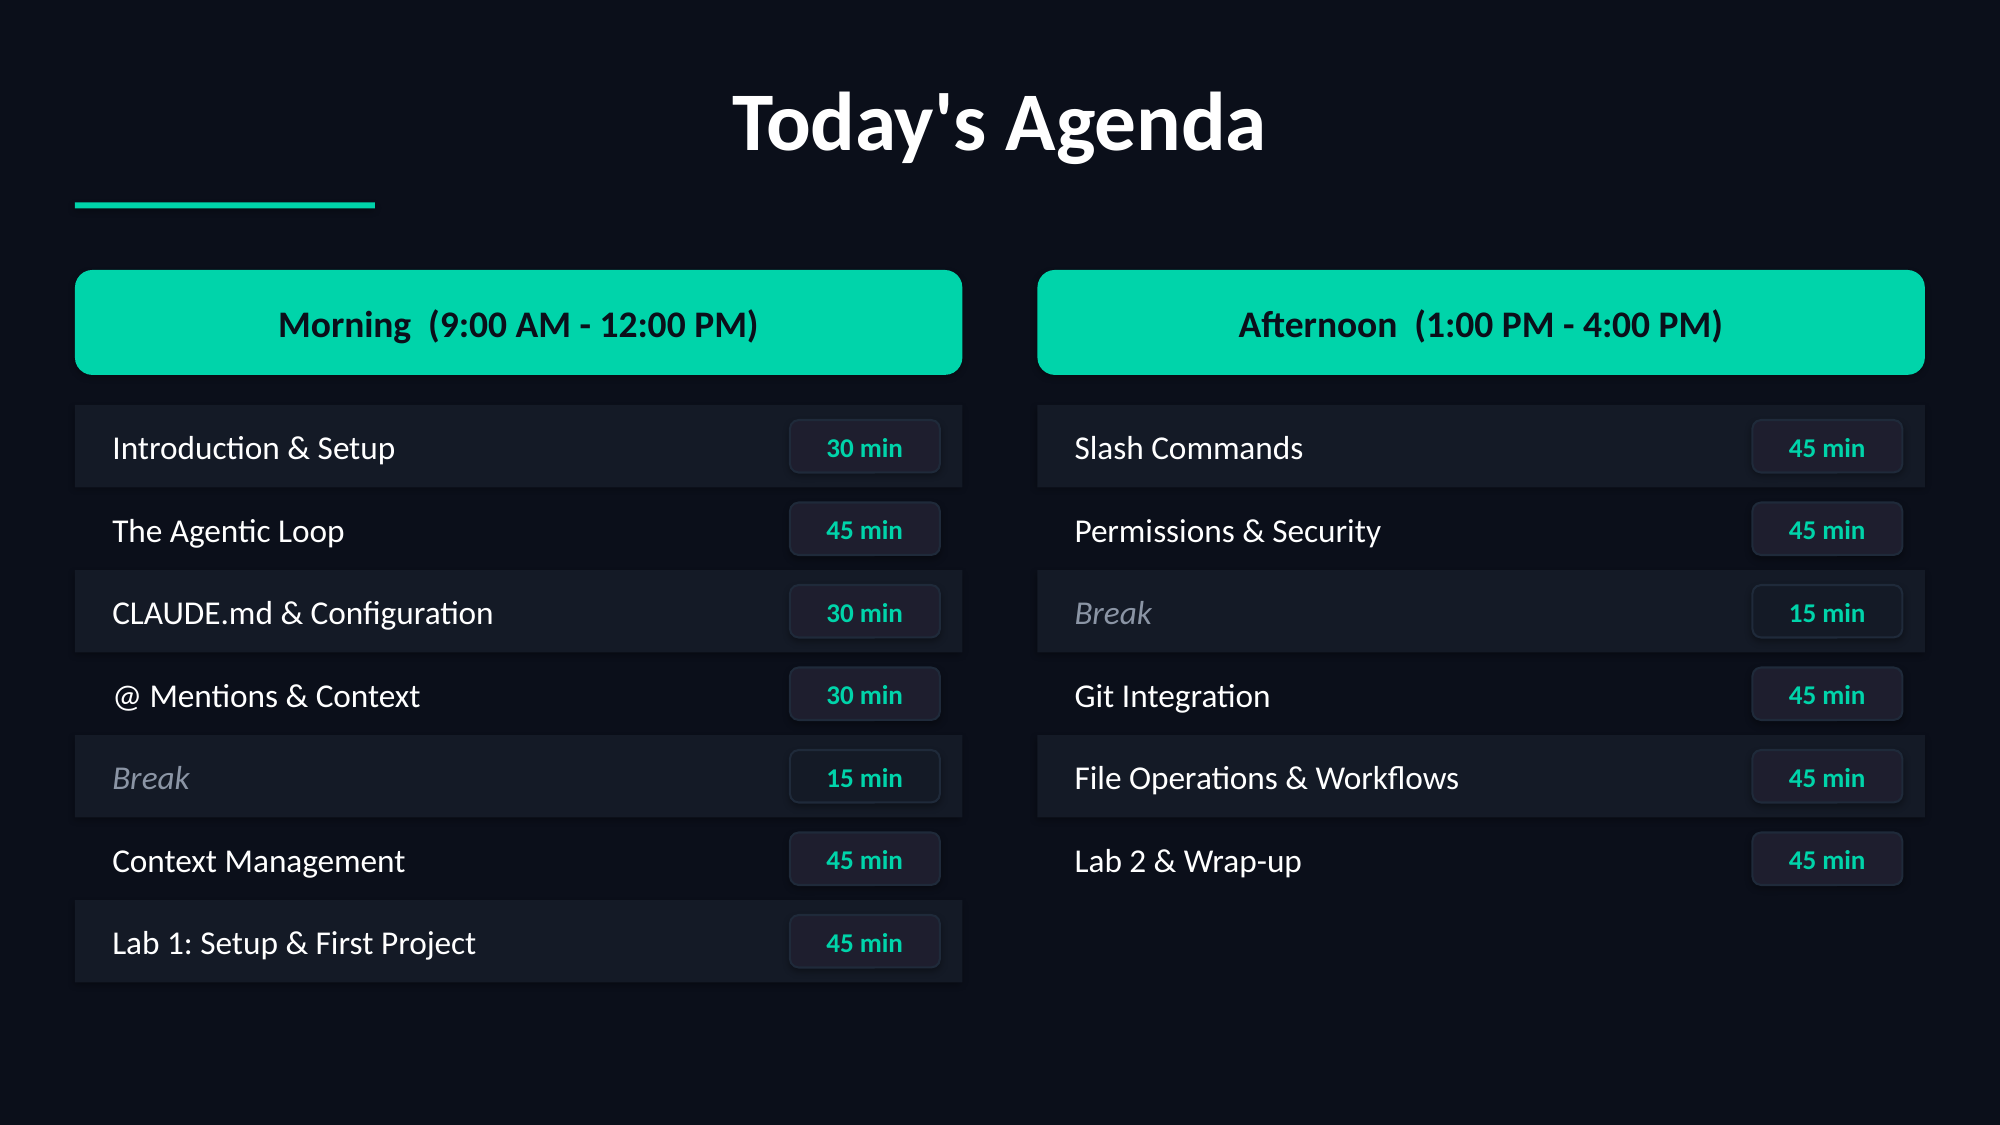

Today's Agenda

Morning  (9:00 AM - 12:00 PM)

Afternoon  (1:00 PM - 4:00 PM)

Introduction & Setup

Slash Commands

30 min

45 min
The Agentic Loop
Permissions & Security

45 min

45 min

CLAUDE.md & Configuration

Break

30 min

15 min
@ Mentions & Context
Git Integration

30 min

45 min

Break

File Operations & Workflows

15 min

45 min
Context Management
Lab 2 & Wrap-up

45 min

45 min

Lab 1: Setup & First Project

45 min